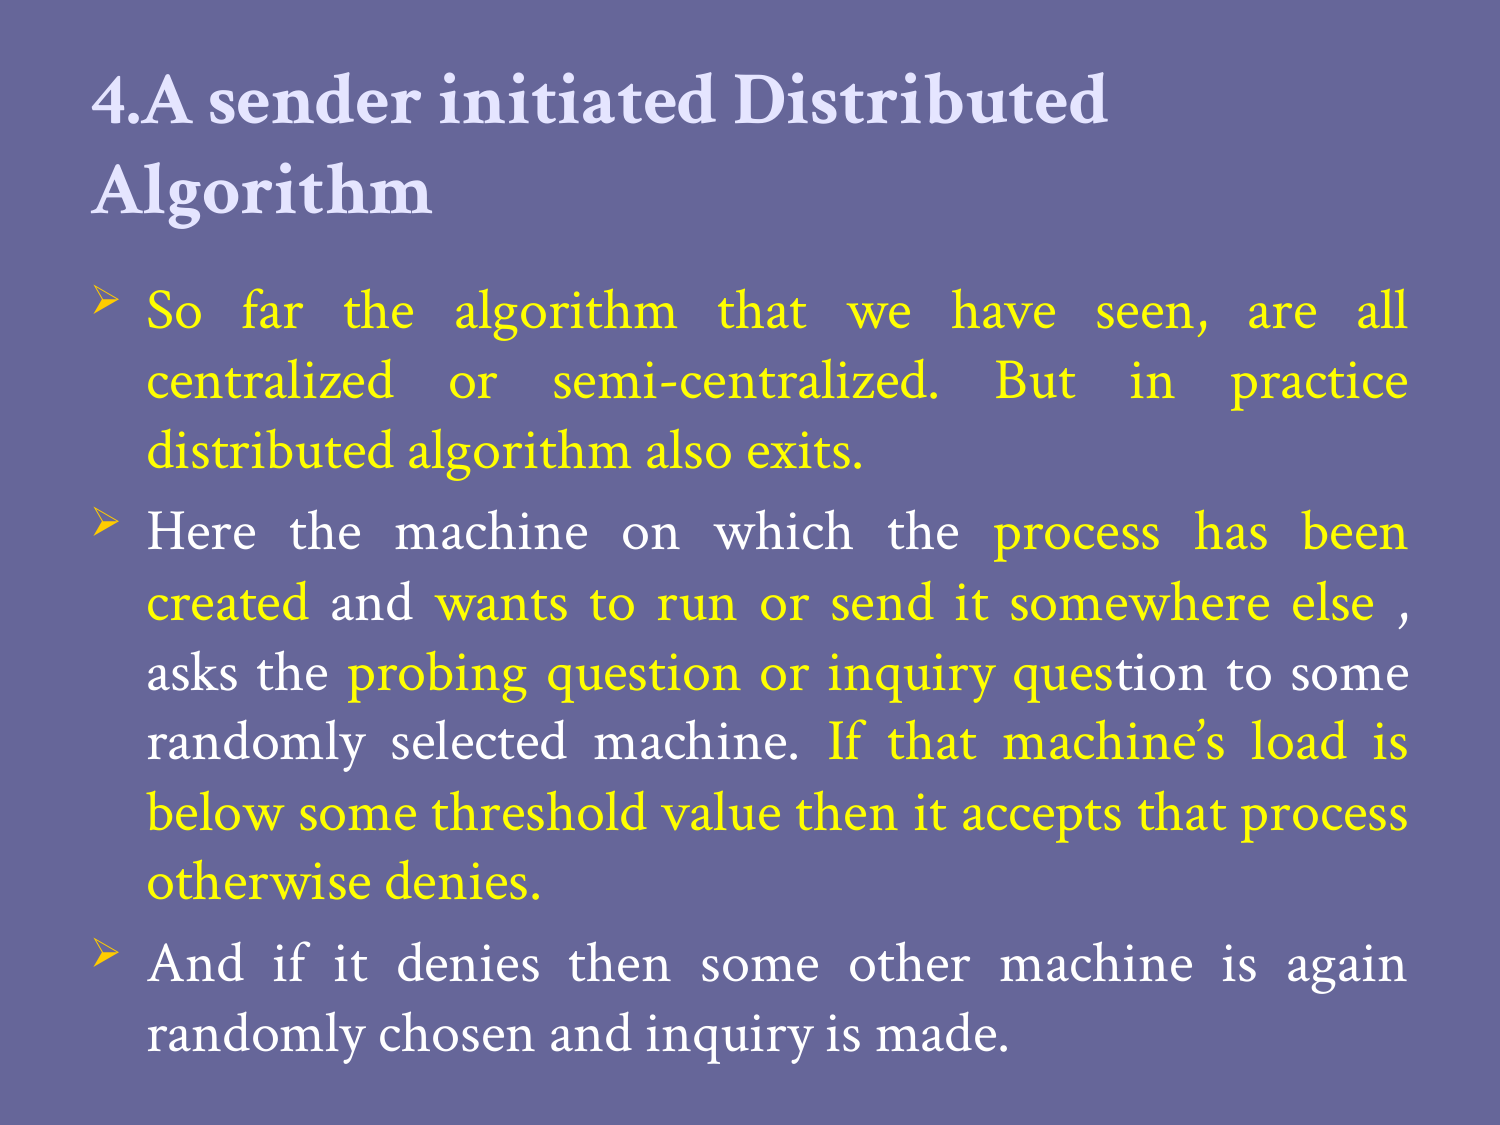

# 4.A sender initiated Distributed Algorithm
So far the algorithm that we have seen, are all centralized or semi-centralized. But in practice distributed algorithm also exits.
Here the machine on which the process has been created and wants to run or send it somewhere else , asks the probing question or inquiry question to some randomly selected machine. If that machine’s load is below some threshold value then it accepts that process otherwise denies.
And if it denies then some other machine is again randomly chosen and inquiry is made.